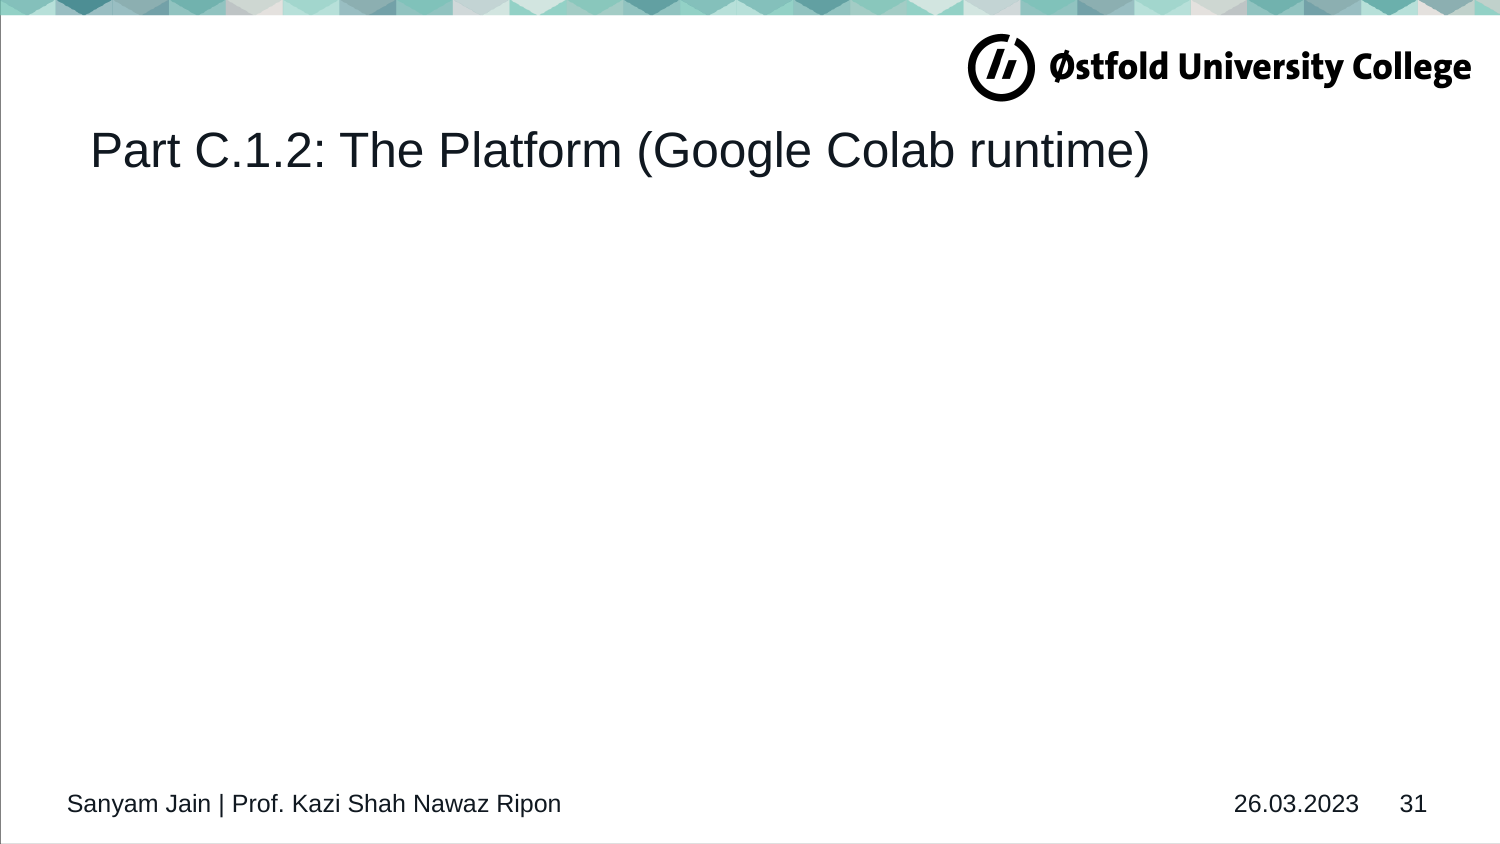

# Part C.1.2: The Platform (Google Colab runtime)

Sanyam Jain | Prof. Kazi Shah Nawaz Ripon
31
26.03.2023